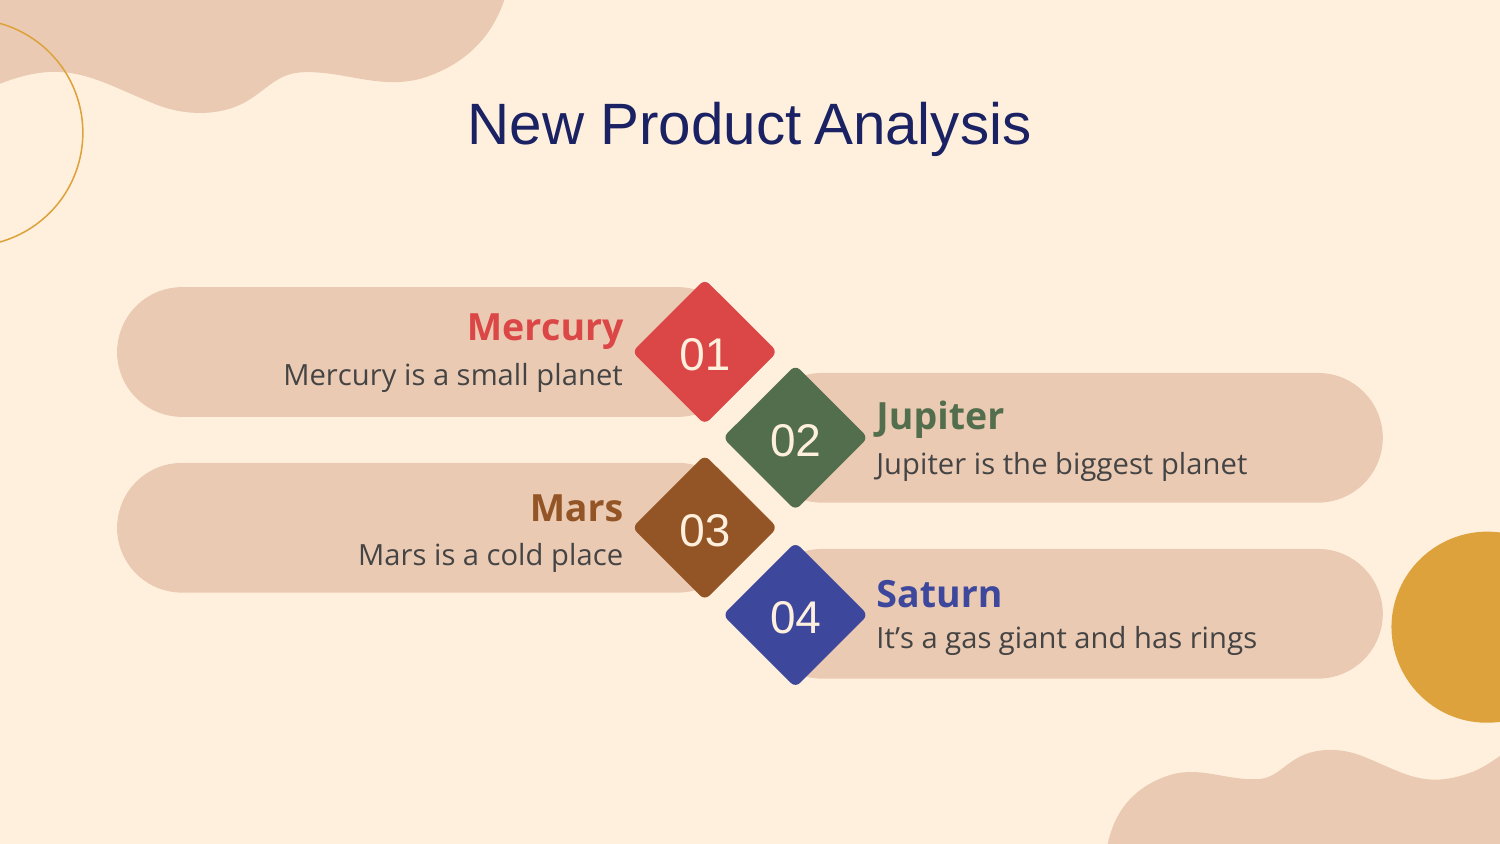

# New Product Analysis
01

Mercury
Mercury is a small planet
02

Jupiter
Jupiter is the biggest planet
03

Mars
Mars is a cold place
04

Saturn
It’s a gas giant and has rings